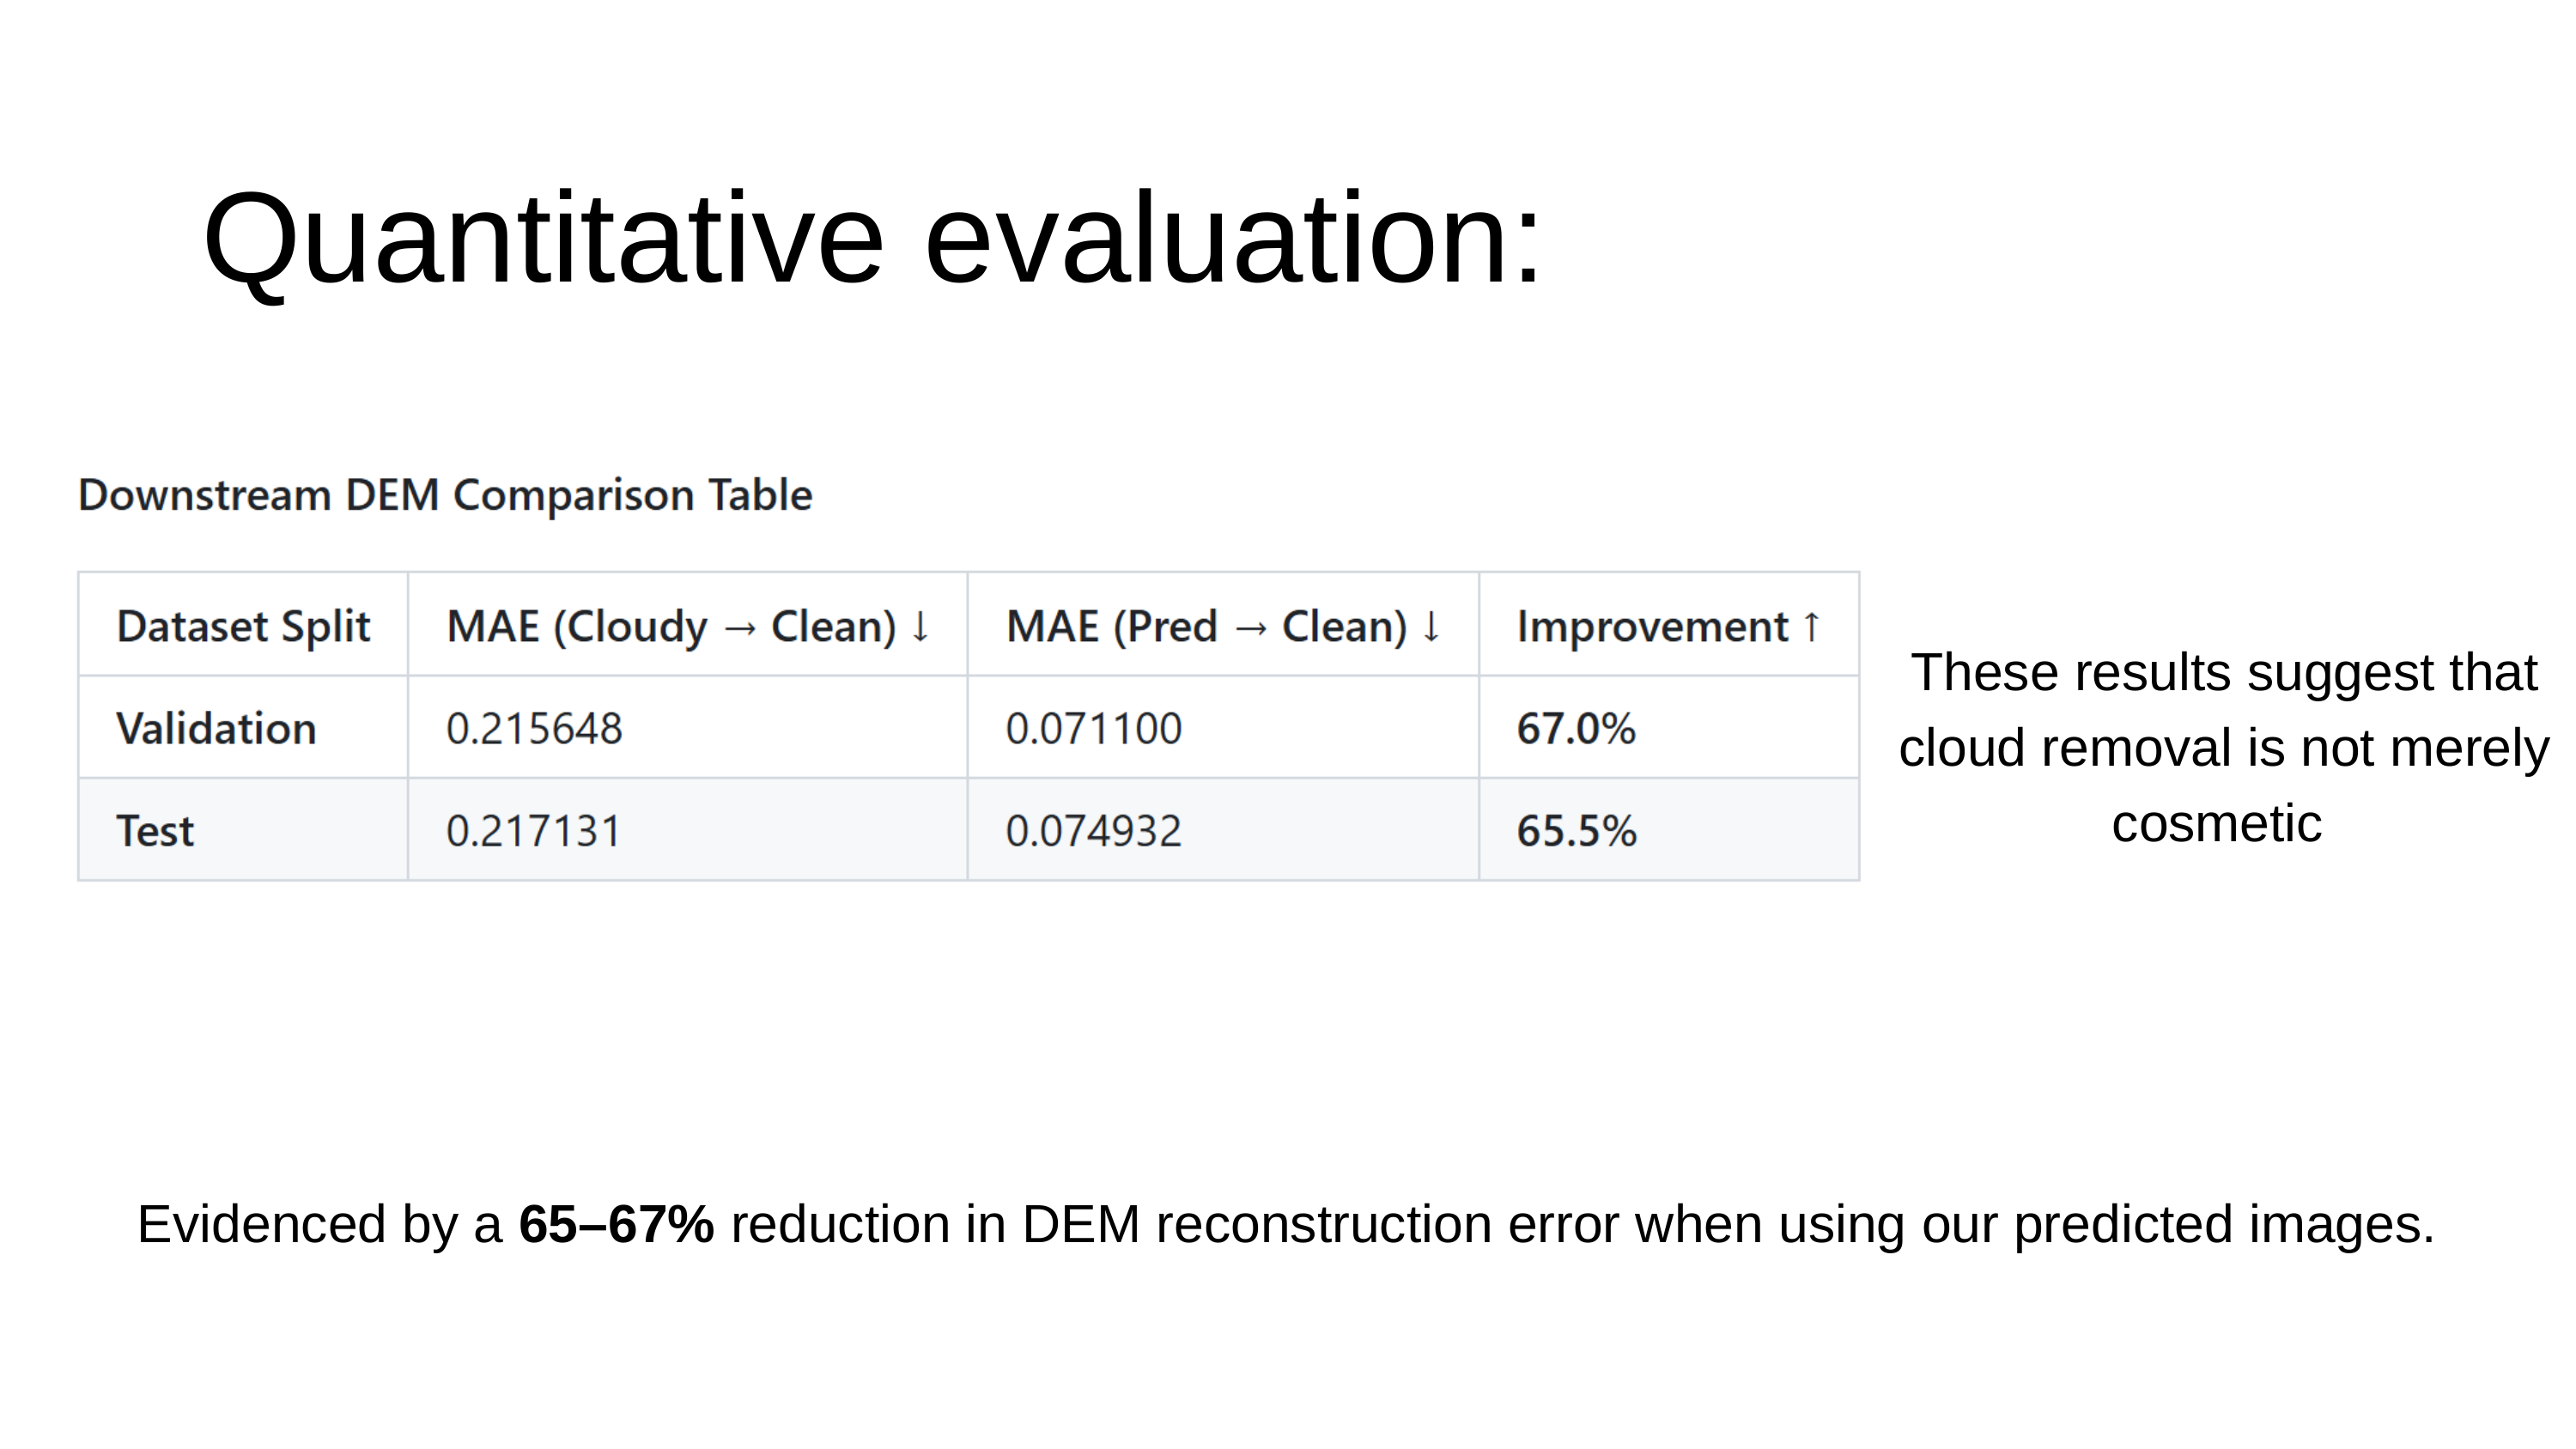

Quantitative evaluation:

These results suggest that cloud removal is not merely cosmetic
Evidenced by a 65–67% reduction in DEM reconstruction error when using our predicted images.